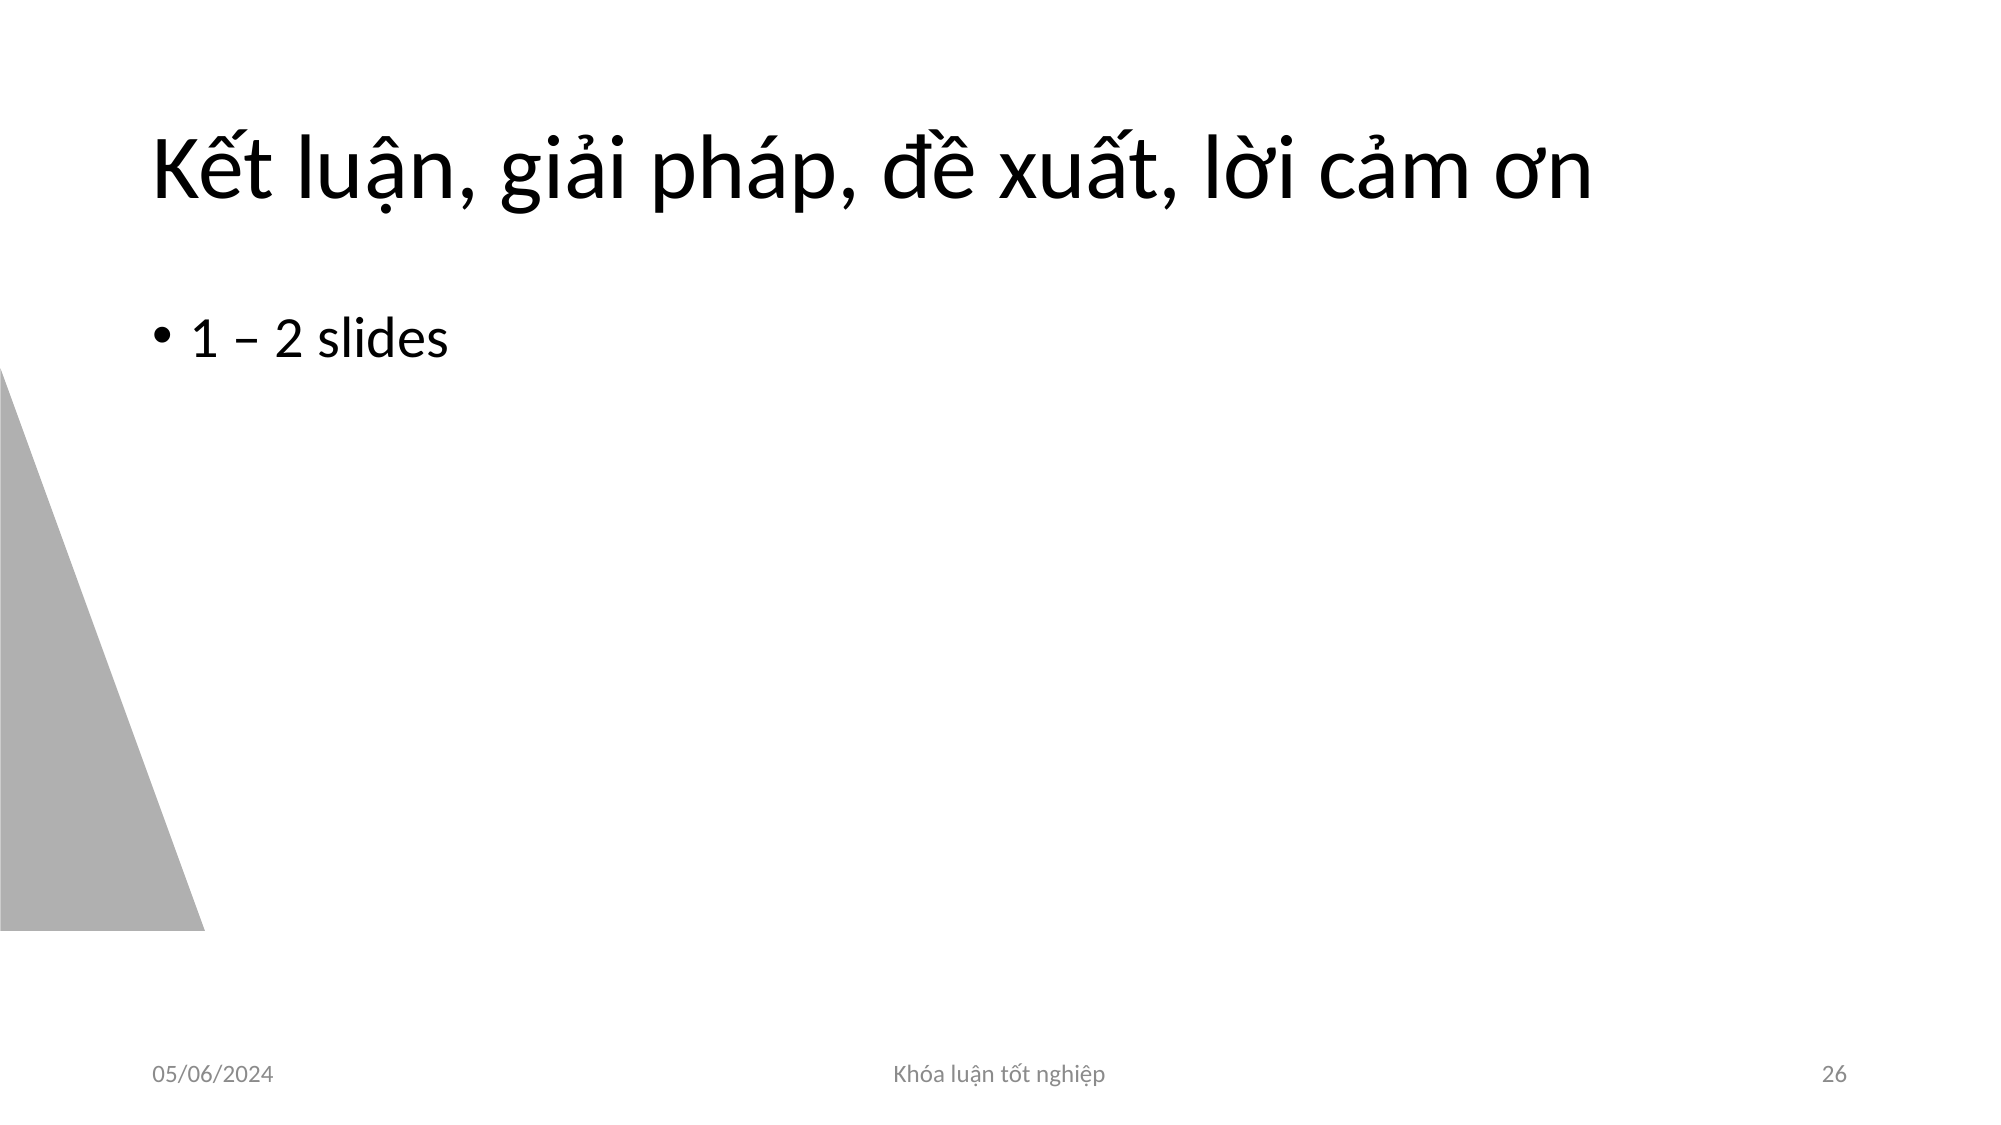

# Kết luận, giải pháp, đề xuất, lời cảm ơn
1 – 2 slides

05/06/2024
Khóa luận tốt nghiệp
26